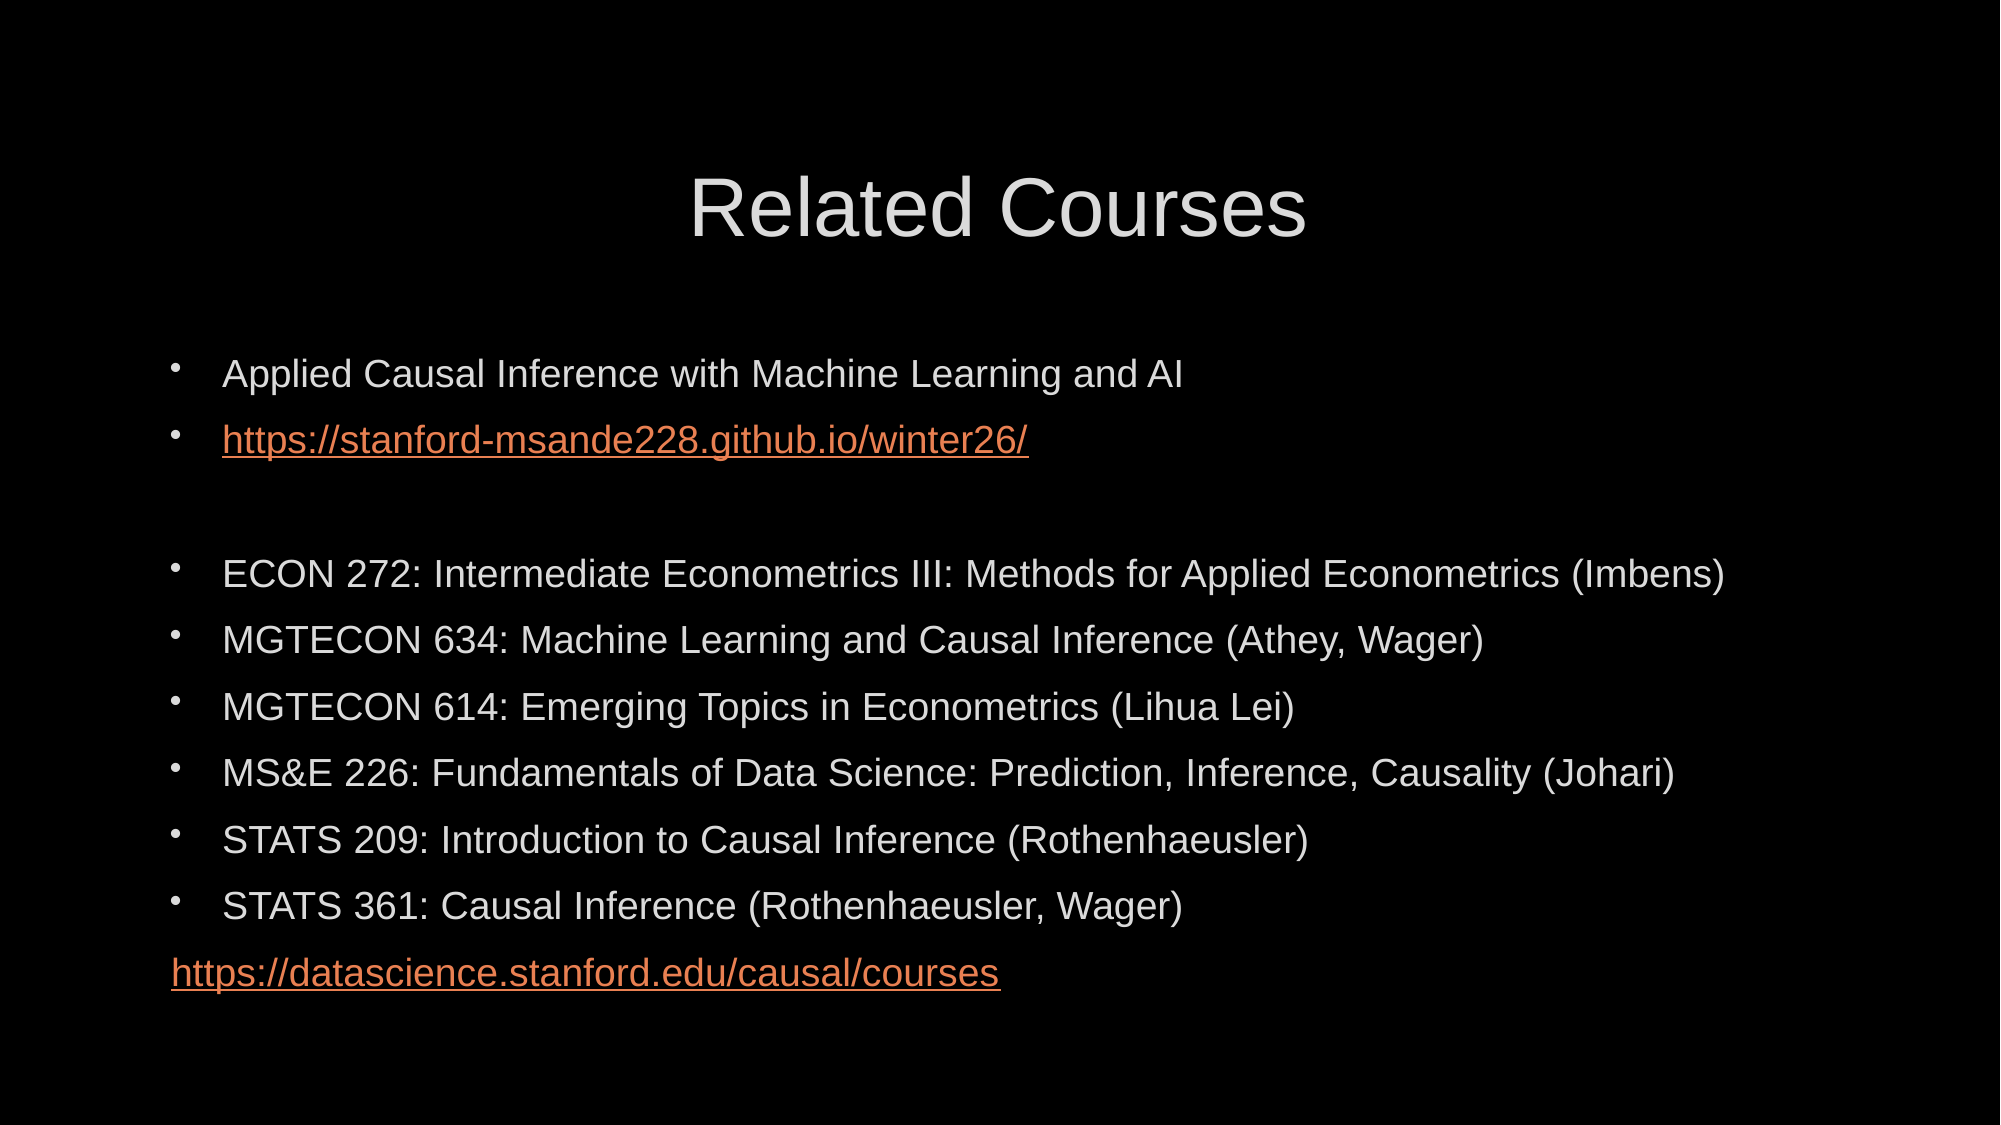

# Related Courses
Applied Causal Inference with Machine Learning and AI
https://stanford-msande228.github.io/winter26/

ECON 272: Intermediate Econometrics III: Methods for Applied Econometrics (Imbens)
MGTECON 634: Machine Learning and Causal Inference (Athey, Wager)
MGTECON 614: Emerging Topics in Econometrics (Lihua Lei)
MS&E 226: Fundamentals of Data Science: Prediction, Inference, Causality (Johari)
STATS 209: Introduction to Causal Inference (Rothenhaeusler)
STATS 361: Causal Inference (Rothenhaeusler, Wager)
https://datascience.stanford.edu/causal/courses